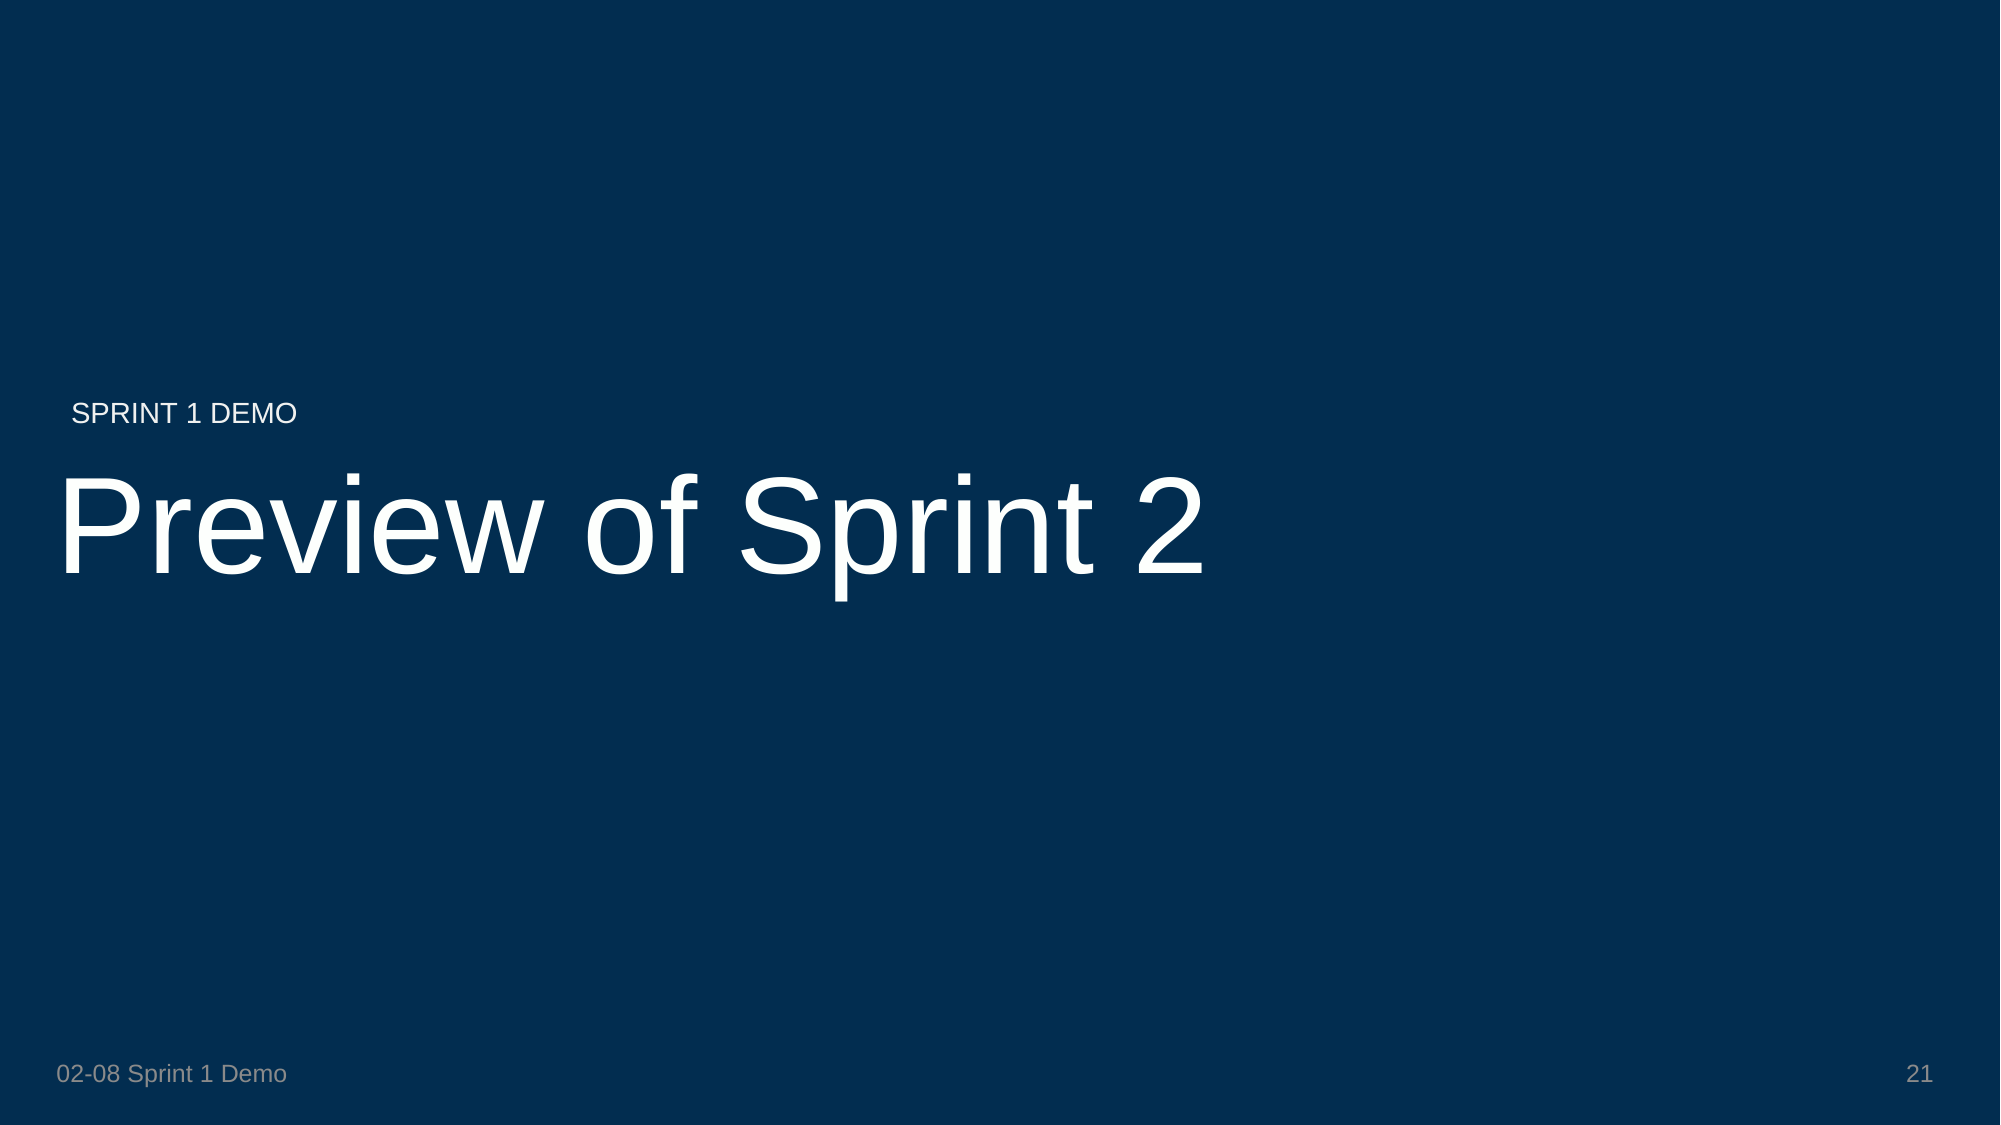

SPRINT 1 DEMO
Preview of Sprint 2
02-08 Sprint 1 Demo
21